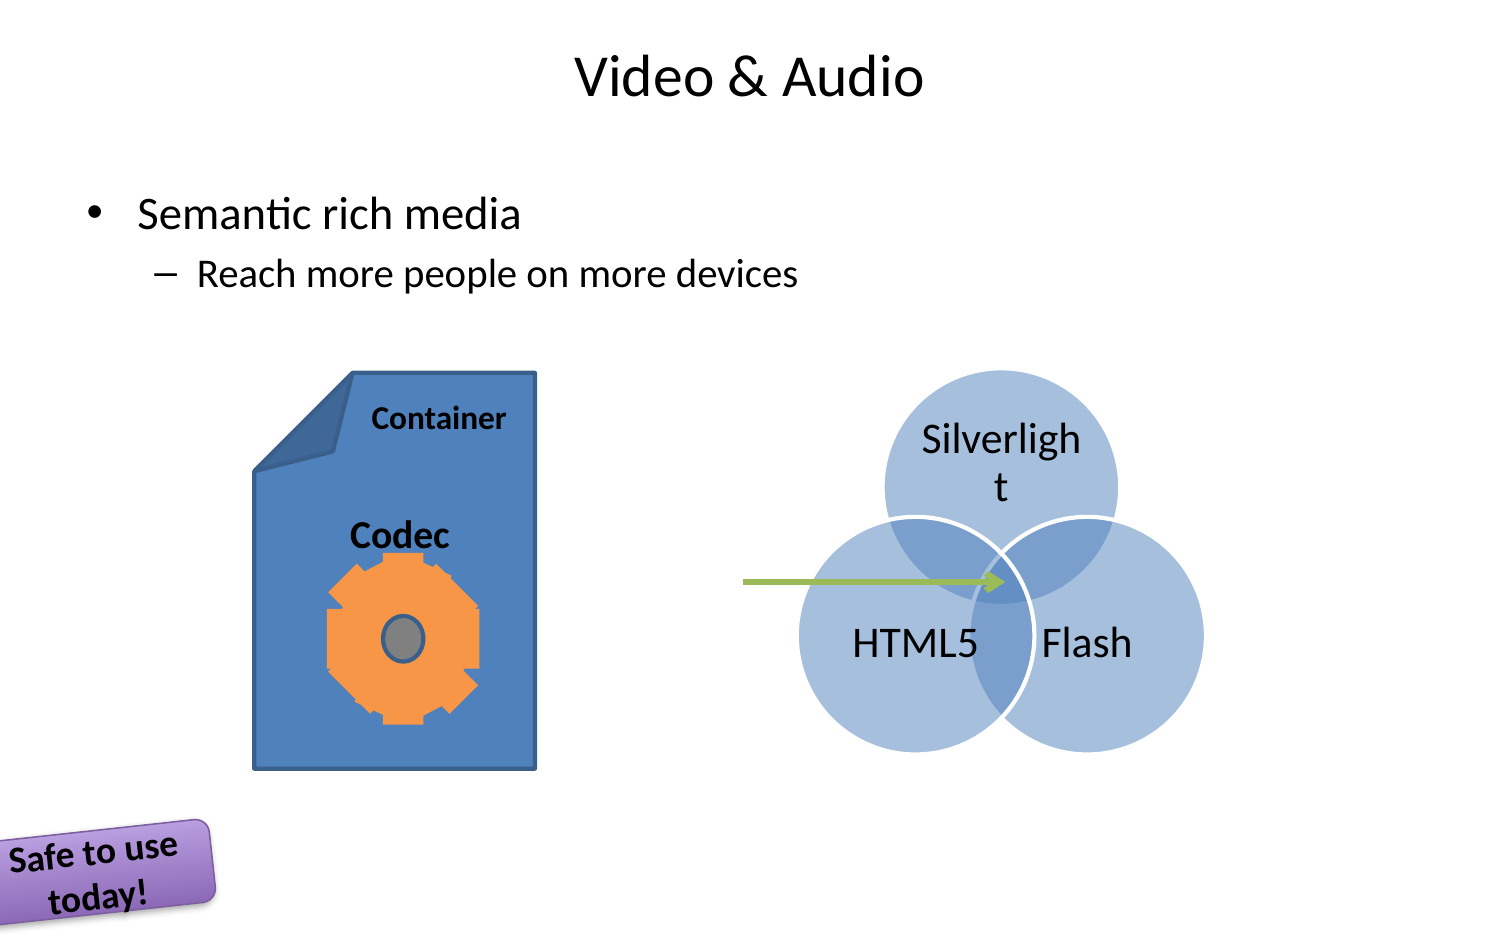

# Video & Audio
Semantic rich media
Reach more people on more devices
Silverlight
Flash
HTML5

Container
Codec

MP4
H.264
Safe to use today!